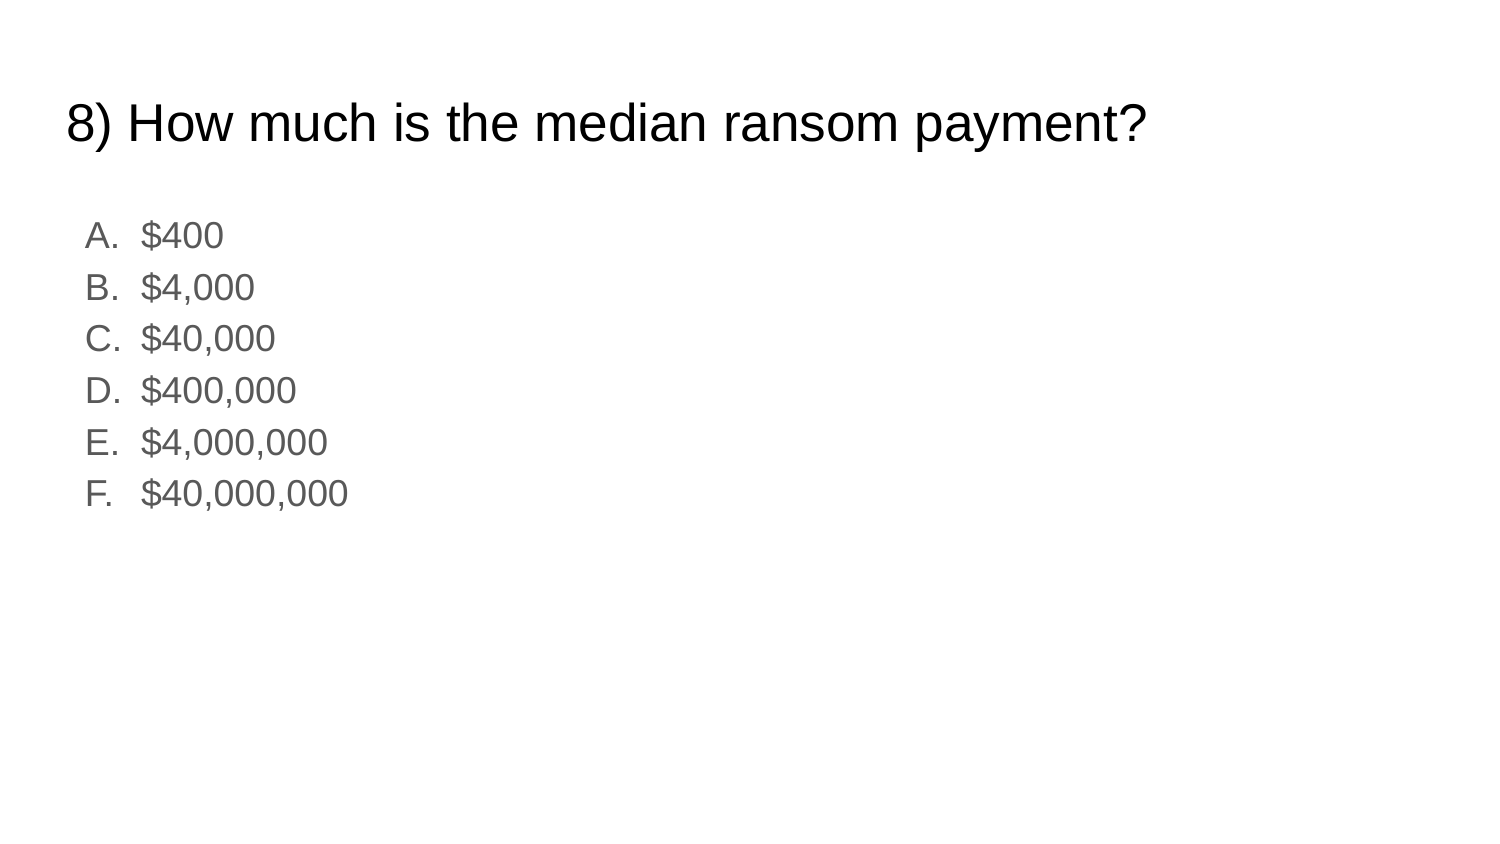

# 8) How much is the median ransom payment?
$400
$4,000
$40,000
$400,000
$4,000,000
$40,000,000